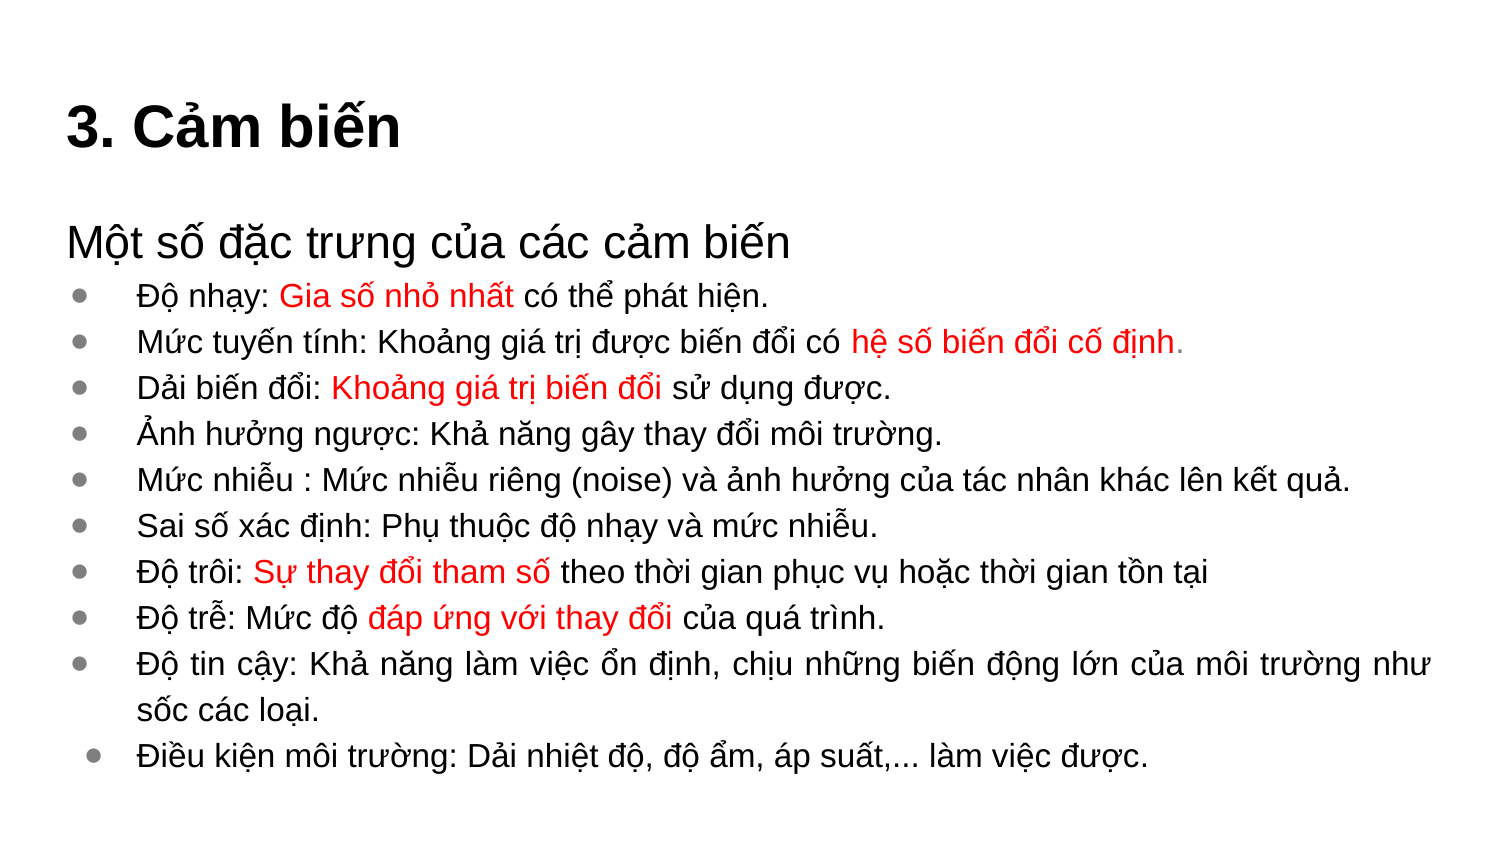

# 3. Cảm biến
Một số đặc trưng của các cảm biến
Độ nhạy: Gia số nhỏ nhất có thể phát hiện.
Mức tuyến tính: Khoảng giá trị được biến đổi có hệ số biến đổi cố định.
Dải biến đổi: Khoảng giá trị biến đổi sử dụng được.
Ảnh hưởng ngược: Khả năng gây thay đổi môi trường.
Mức nhiễu : Mức nhiễu riêng (noise) và ảnh hưởng của tác nhân khác lên kết quả.
Sai số xác định: Phụ thuộc độ nhạy và mức nhiễu.
Độ trôi: Sự thay đổi tham số theo thời gian phục vụ hoặc thời gian tồn tại
Độ trễ: Mức độ đáp ứng với thay đổi của quá trình.
Độ tin cậy: Khả năng làm việc ổn định, chịu những biến động lớn của môi trường như sốc các loại.
Điều kiện môi trường: Dải nhiệt độ, độ ẩm, áp suất,... làm việc được.